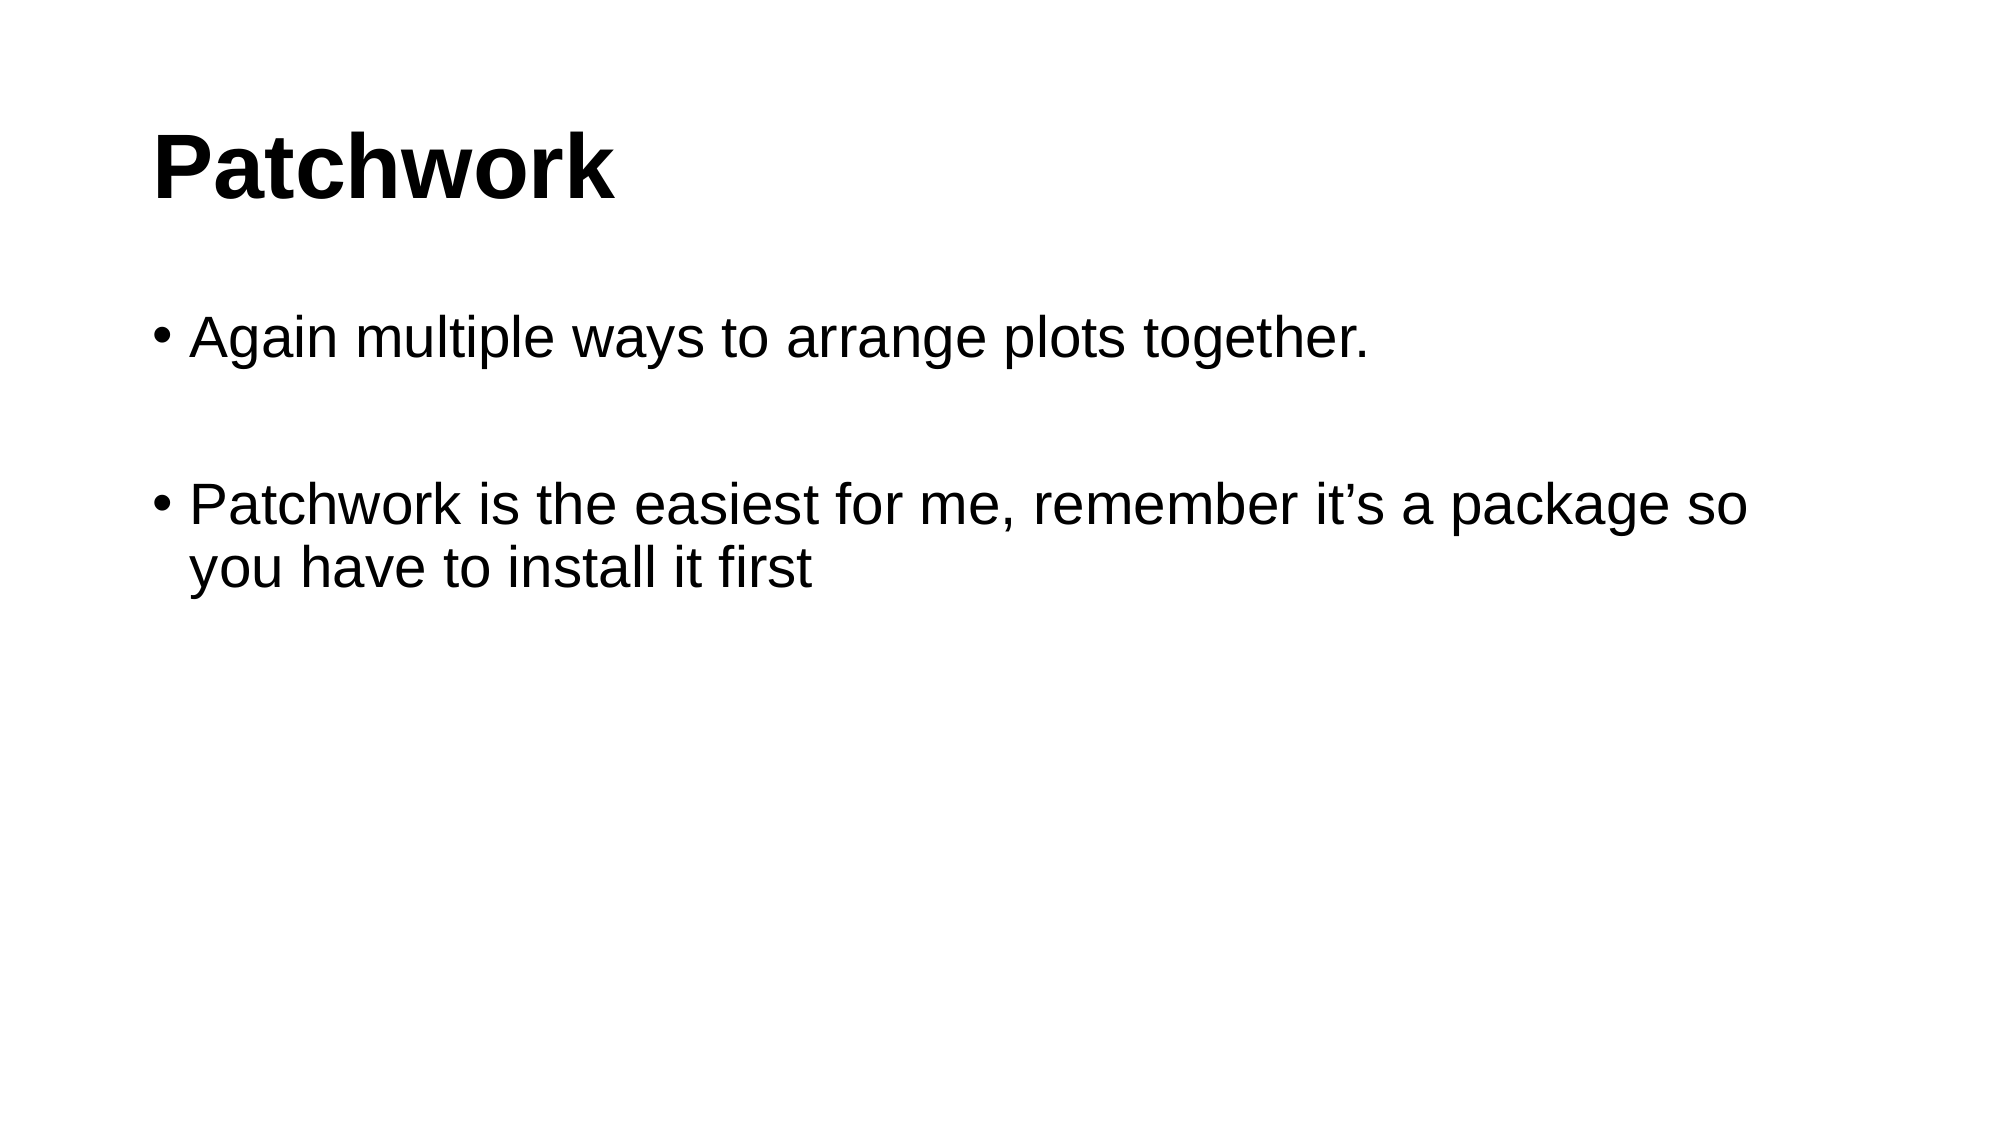

# Patchwork
Again multiple ways to arrange plots together.

Patchwork is the easiest for me, remember it’s a package so you have to install it first